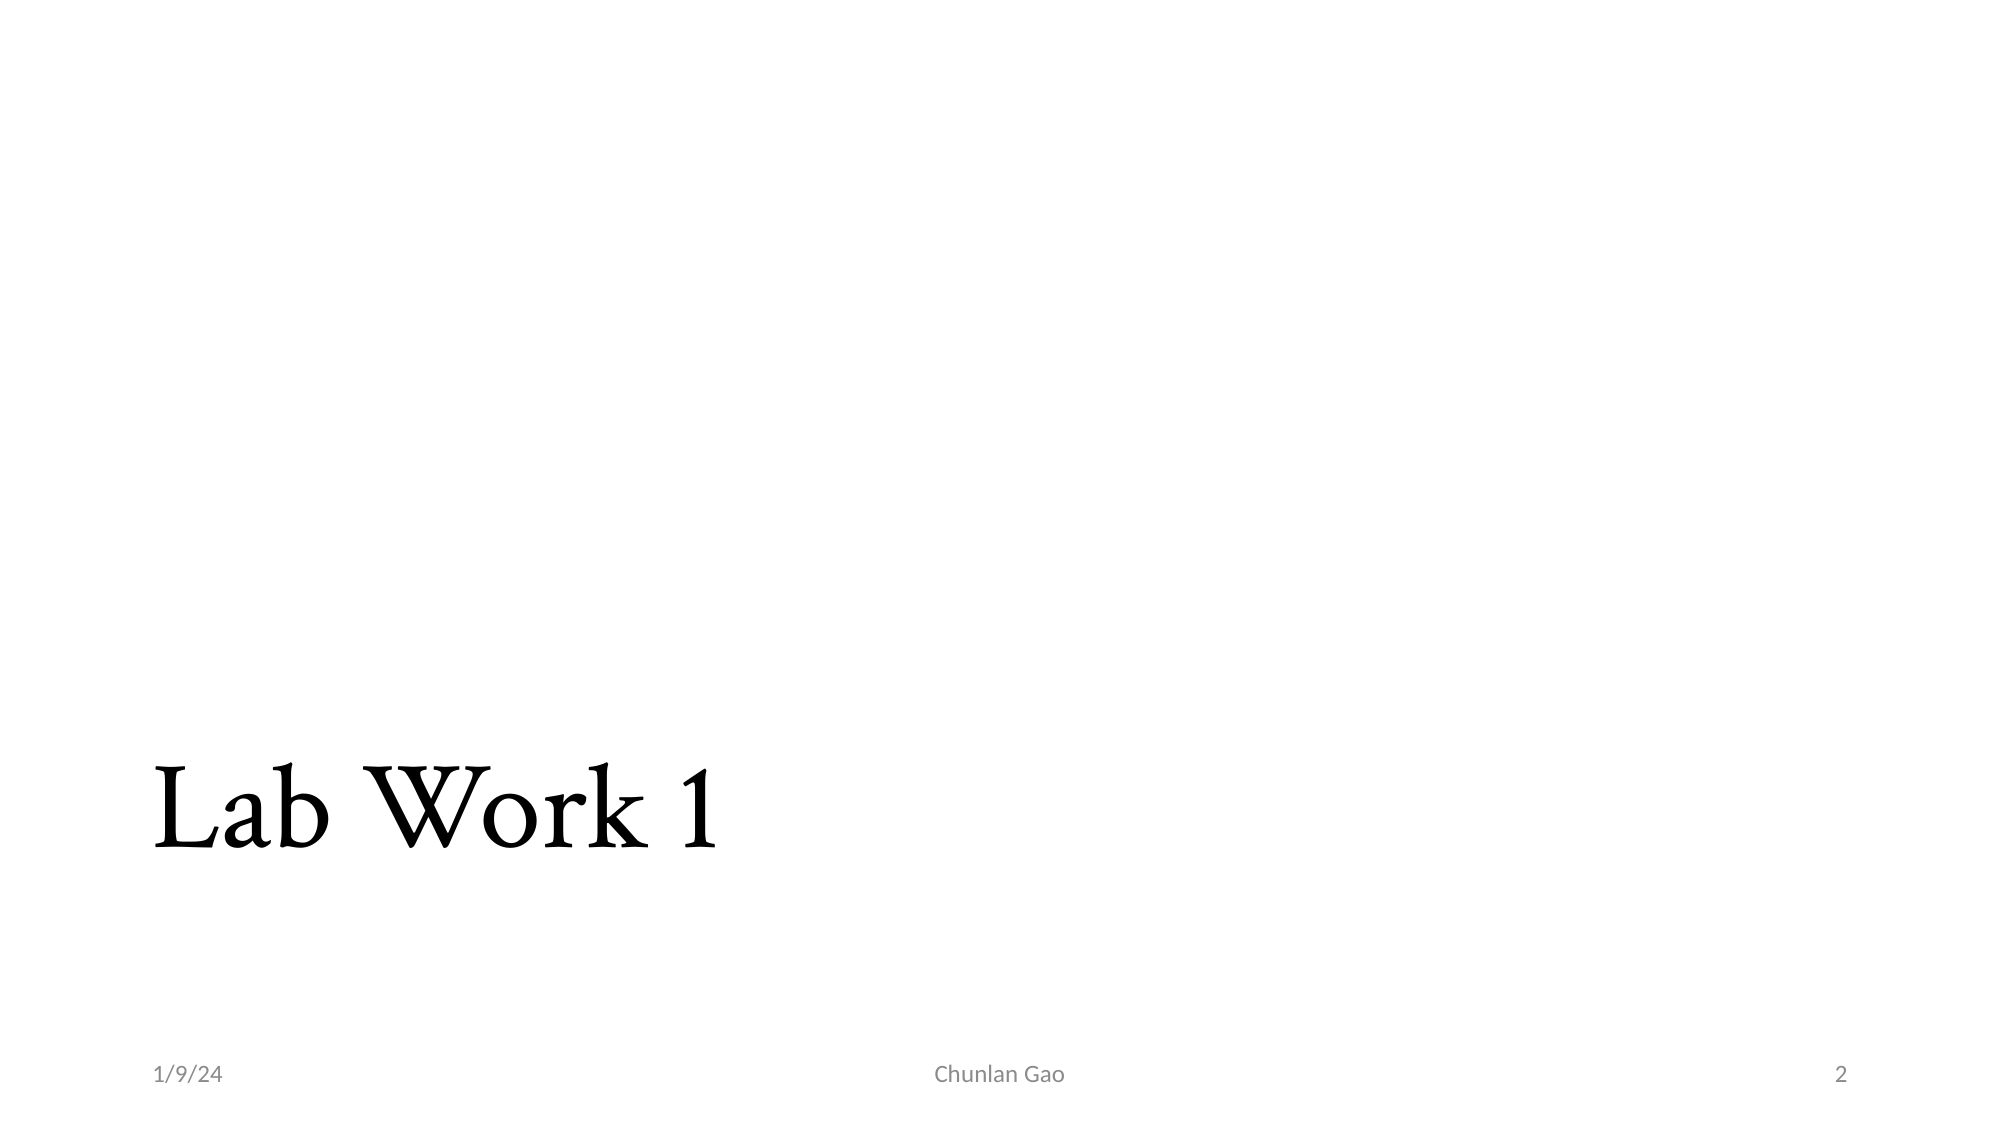

# Lab Work 1
1/9/24
Chunlan Gao
2